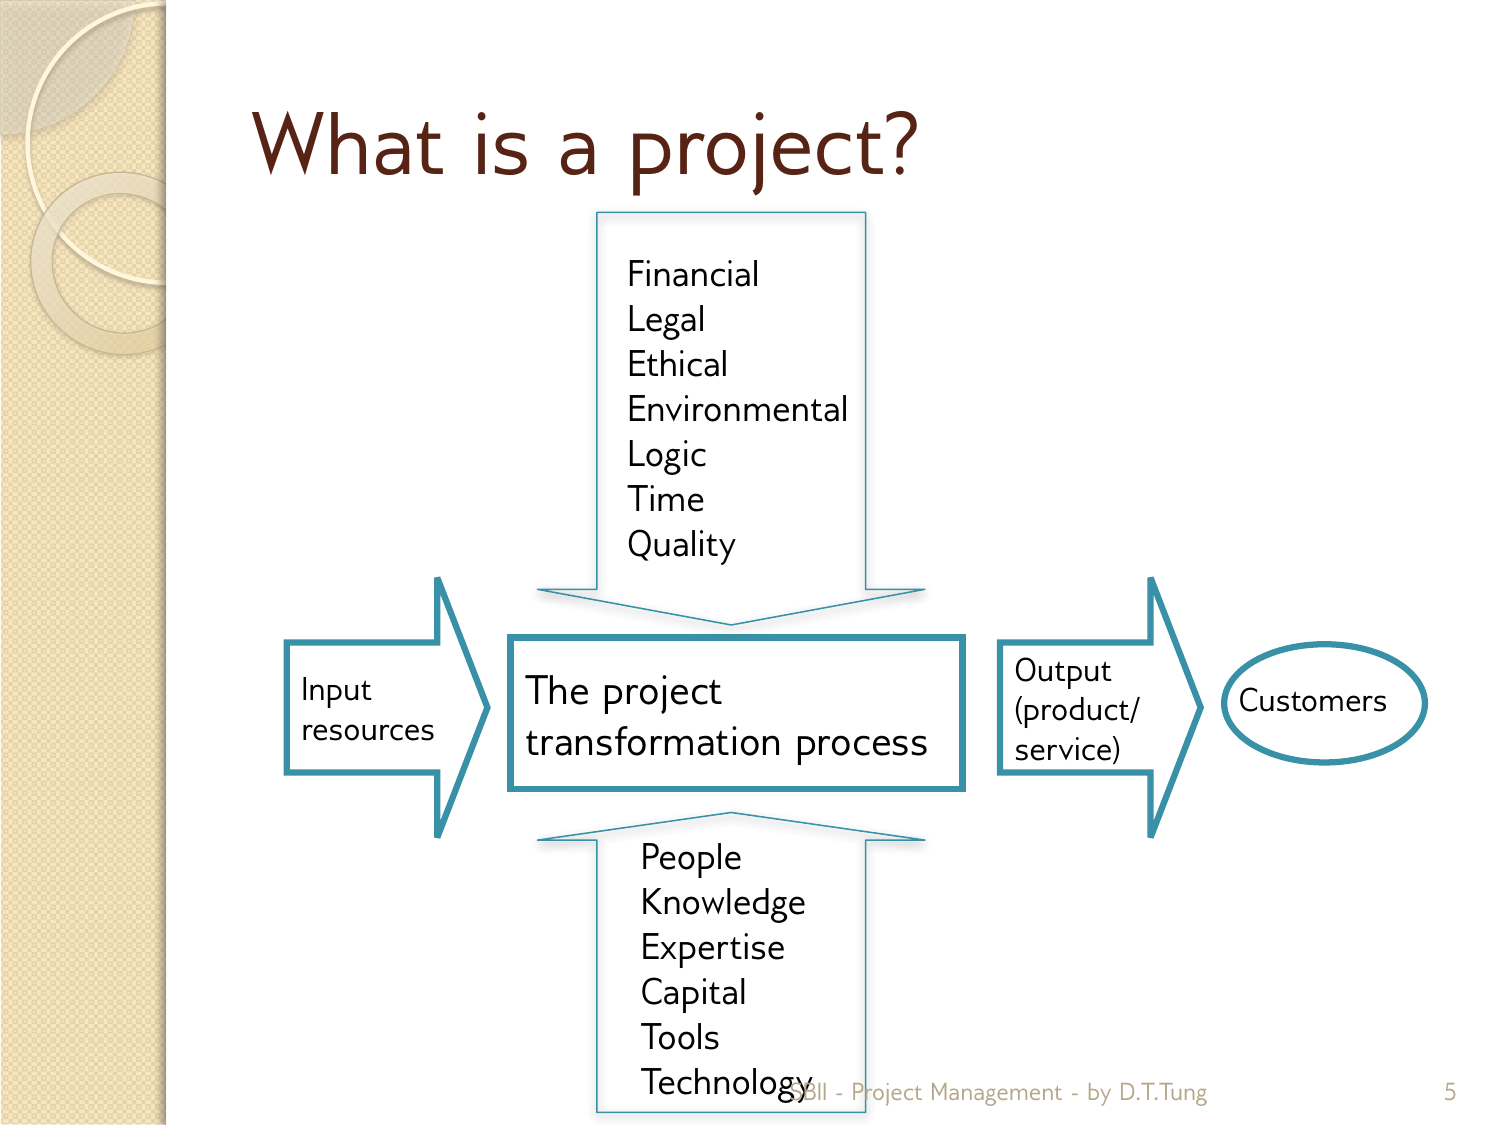

# What is a project?

Financial
Legal
Ethical
Environmental
Logic
Time
Quality
Input
resources
Output
(product/
service)
The project
transformation process

Customers

People
Knowledge
Expertise
Capital
Tools
Technology
SBII - Project Management - by D.T.Tung
5